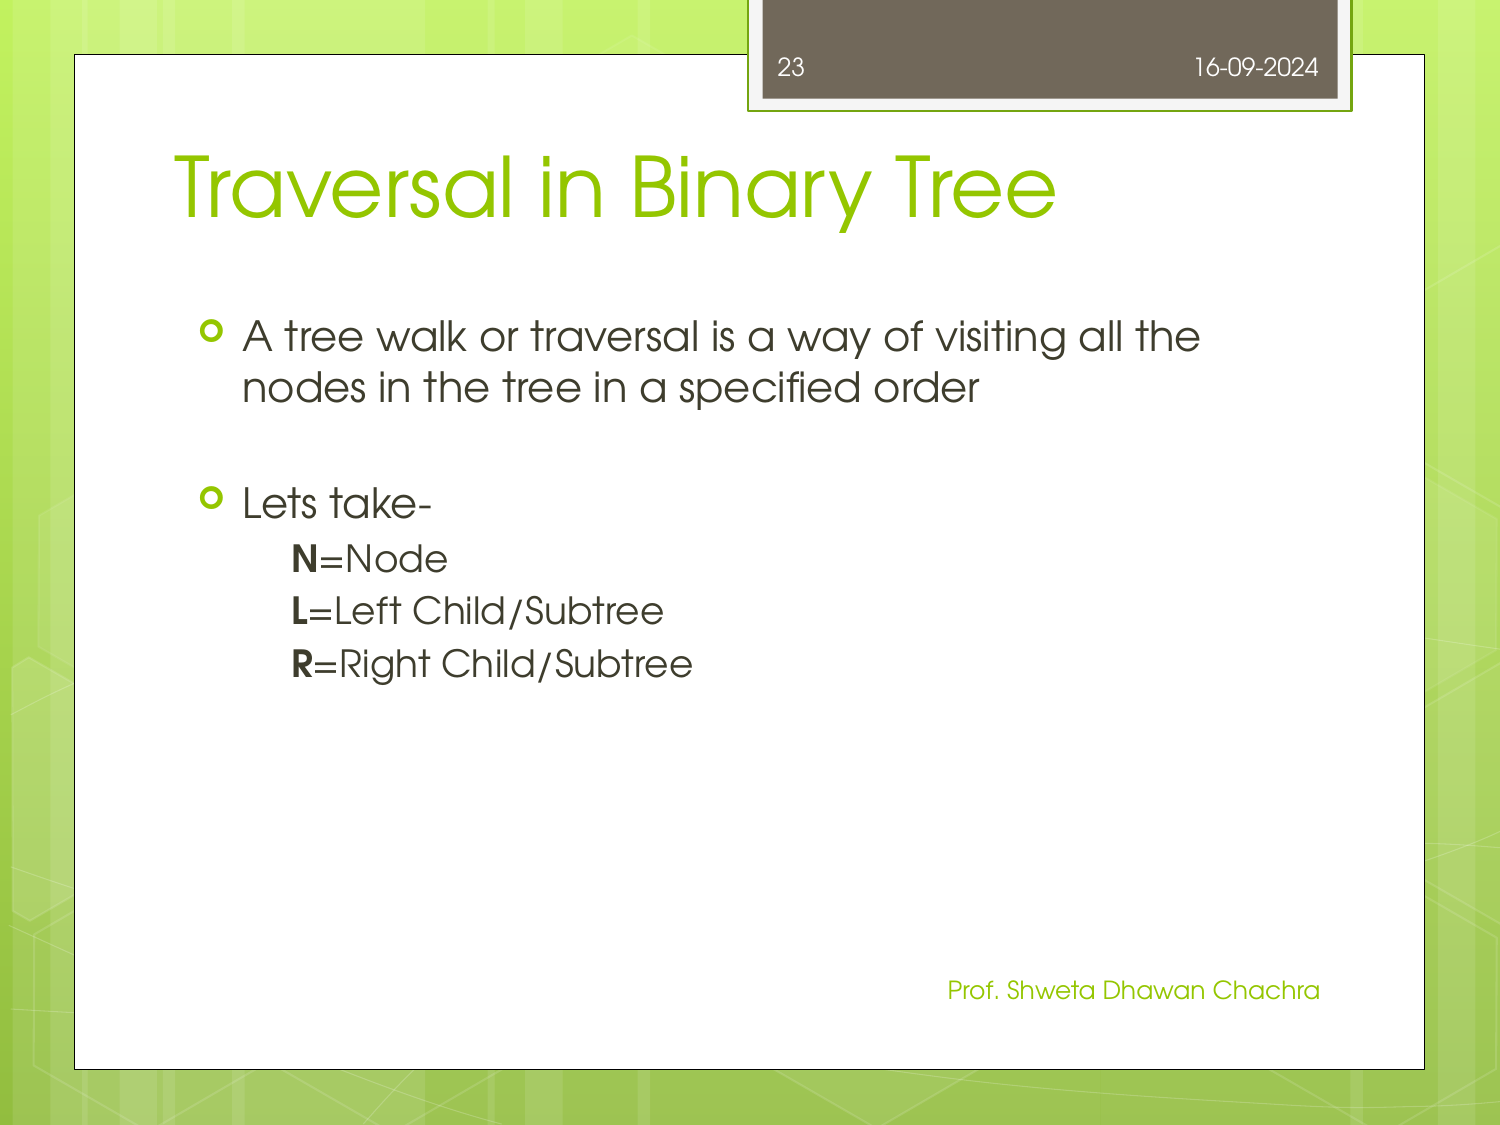

23
16-09-2024
# Traversal in Binary Tree
A tree walk or traversal is a way of visiting all the nodes in the tree in a specified order

Lets take-
N=Node
L=Left Child/Subtree
R=Right Child/Subtree
Prof. Shweta Dhawan Chachra